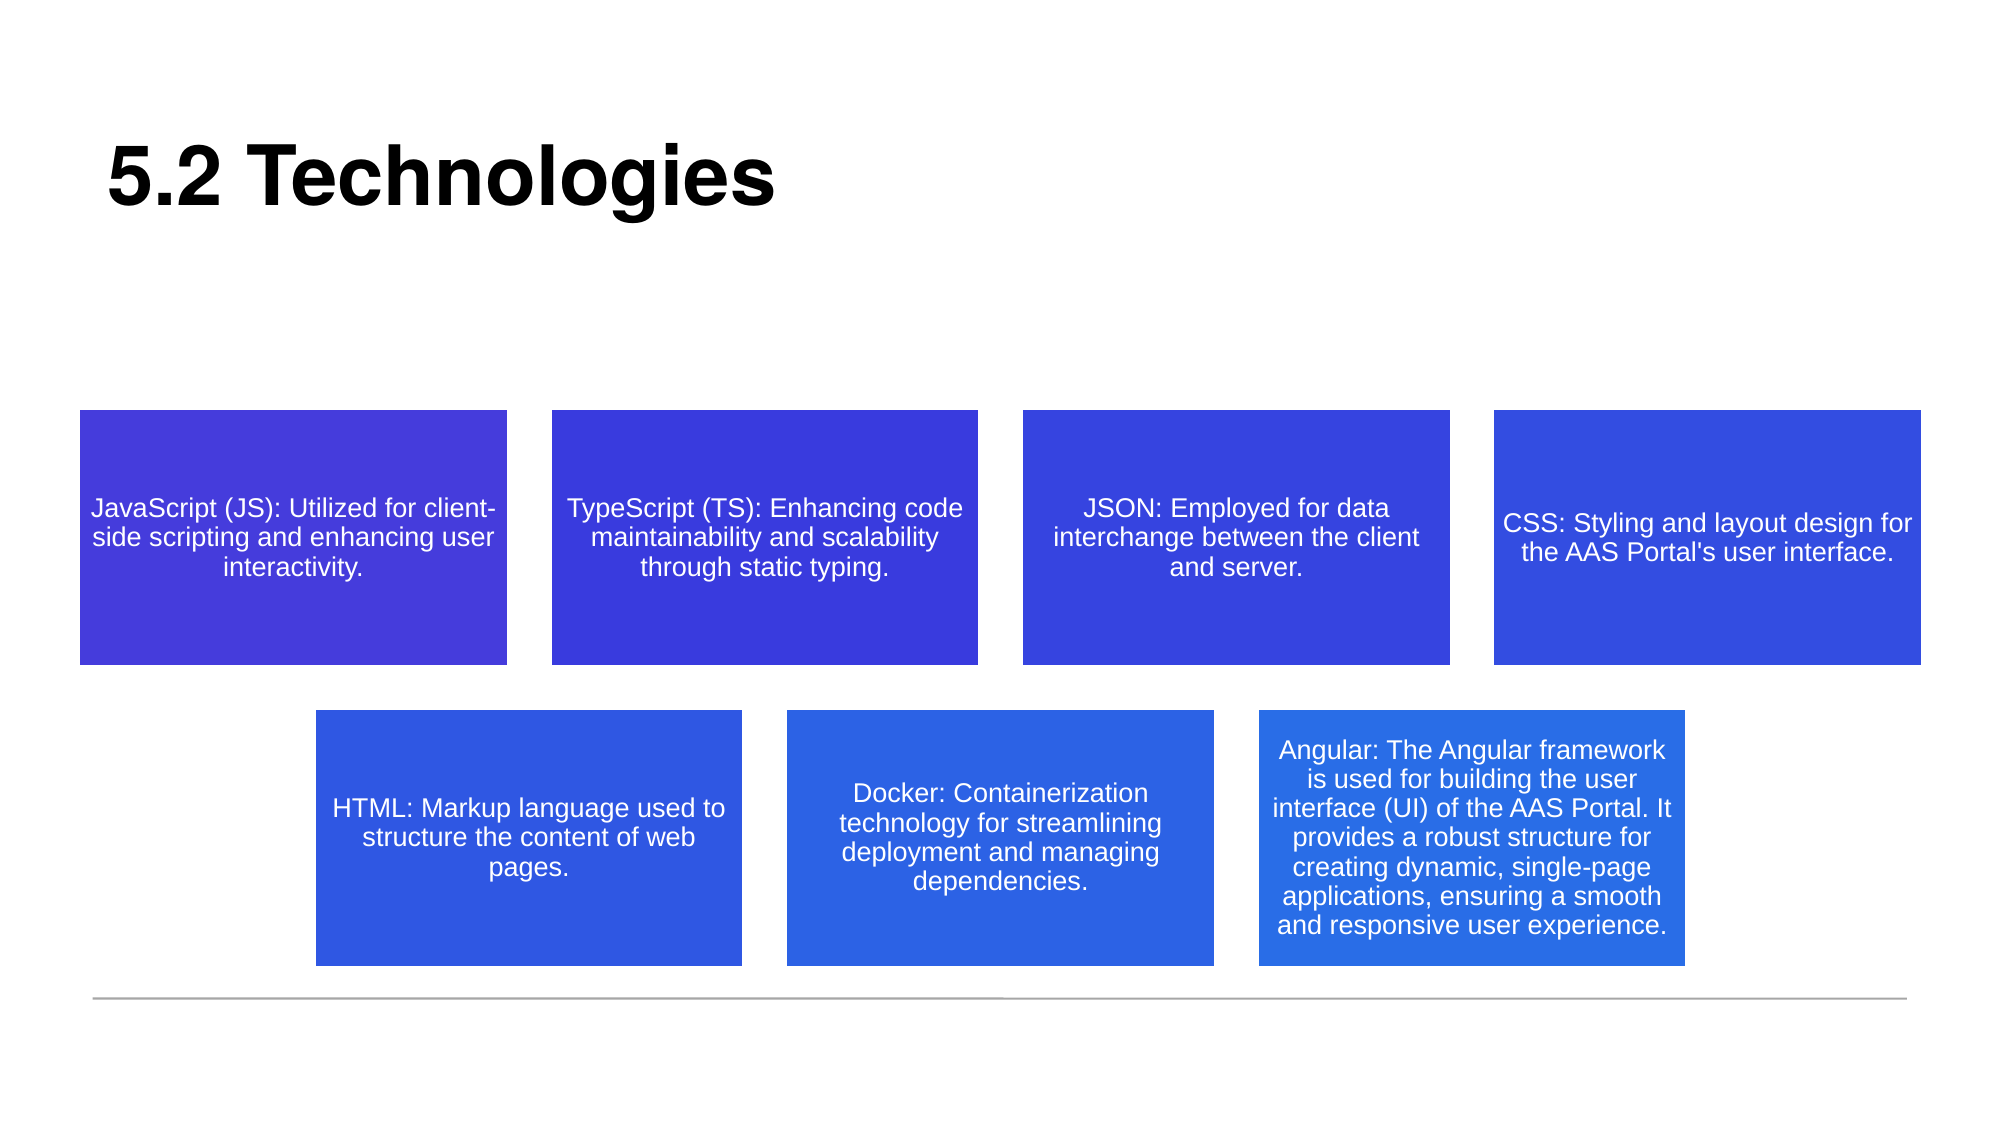

# 5.2 Technologies
JavaScript (JS): Utilized for client-side scripting and enhancing user interactivity.
TypeScript (TS): Enhancing code maintainability and scalability through static typing.
JSON: Employed for data interchange between the client and server.
CSS: Styling and layout design for the AAS Portal's user interface.
HTML: Markup language used to structure the content of web pages.
Docker: Containerization technology for streamlining deployment and managing dependencies.
Angular: The Angular framework is used for building the user interface (UI) of the AAS Portal. It provides a robust structure for creating dynamic, single-page applications, ensuring a smooth and responsive user experience.